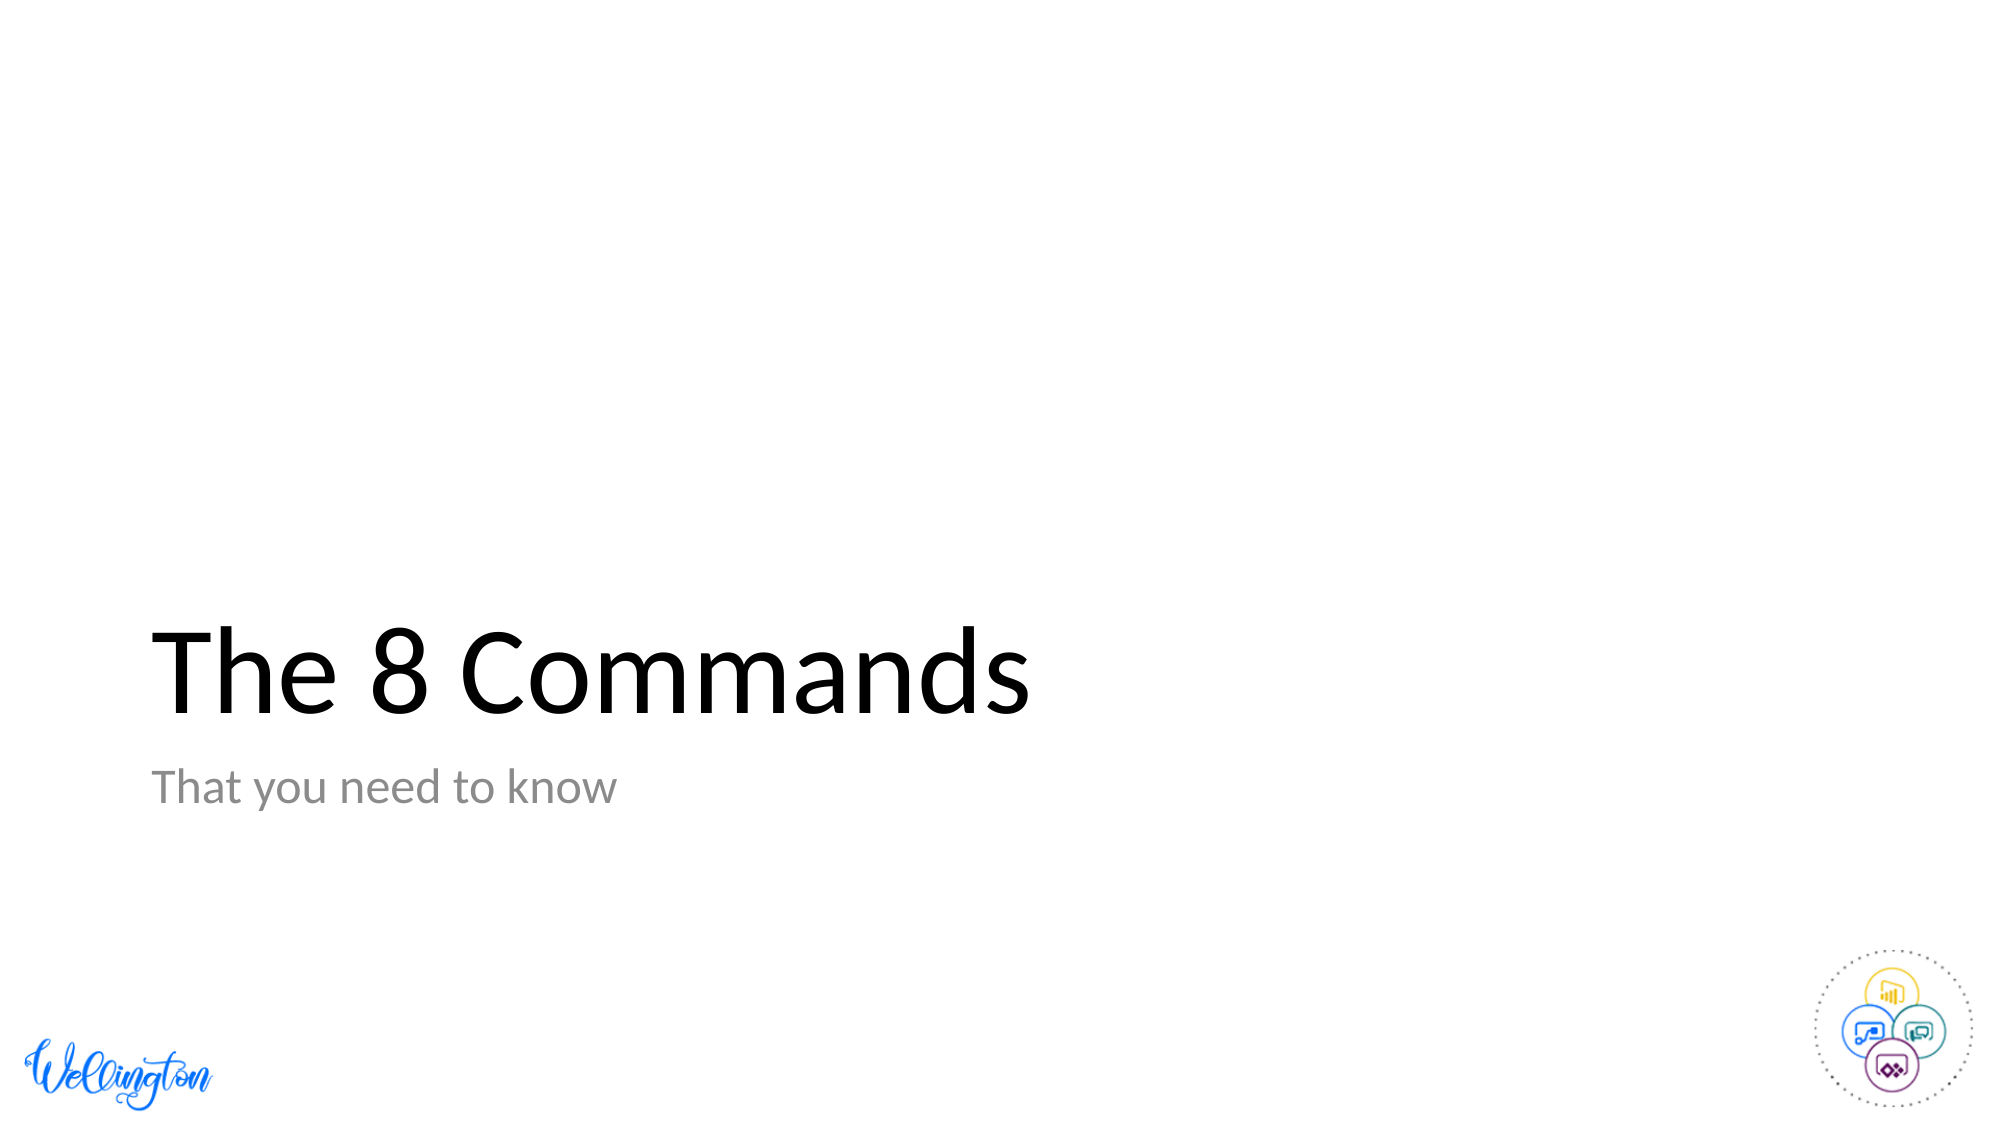

# The 8 Commands
That you need to know